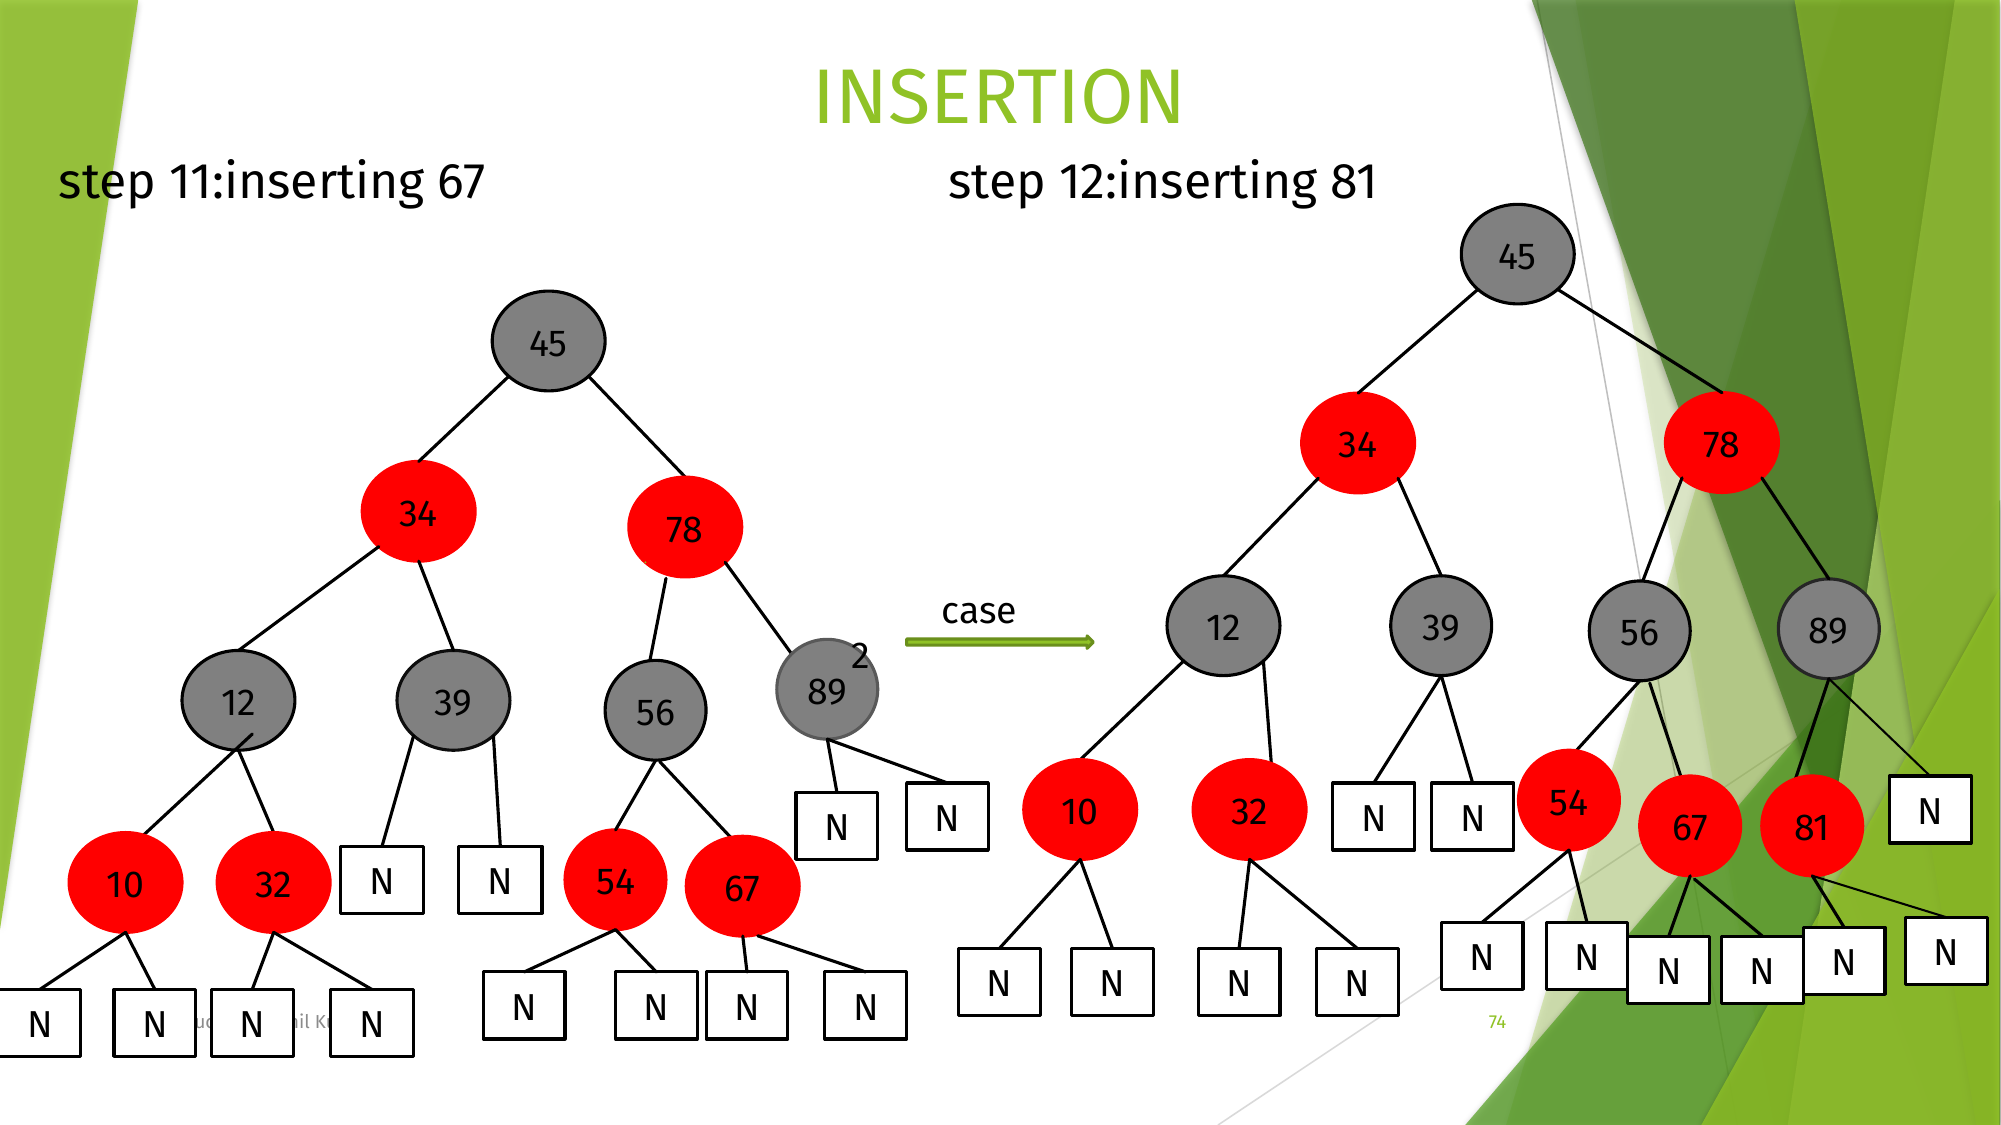

INSERTION

step 11:inserting 67                                   step 12:inserting 81
45
45
78
34
#
34
78
12
39
         case 2
89
56

89
12
39
56

54
10
32
67
81
N
N
N
N
N
54
10
32
67
N
N
N
N
N
N
N
N
N
N
N
N
N
N
N
N
N
N
N
N
Data Structures-T.Anil Kumar
74